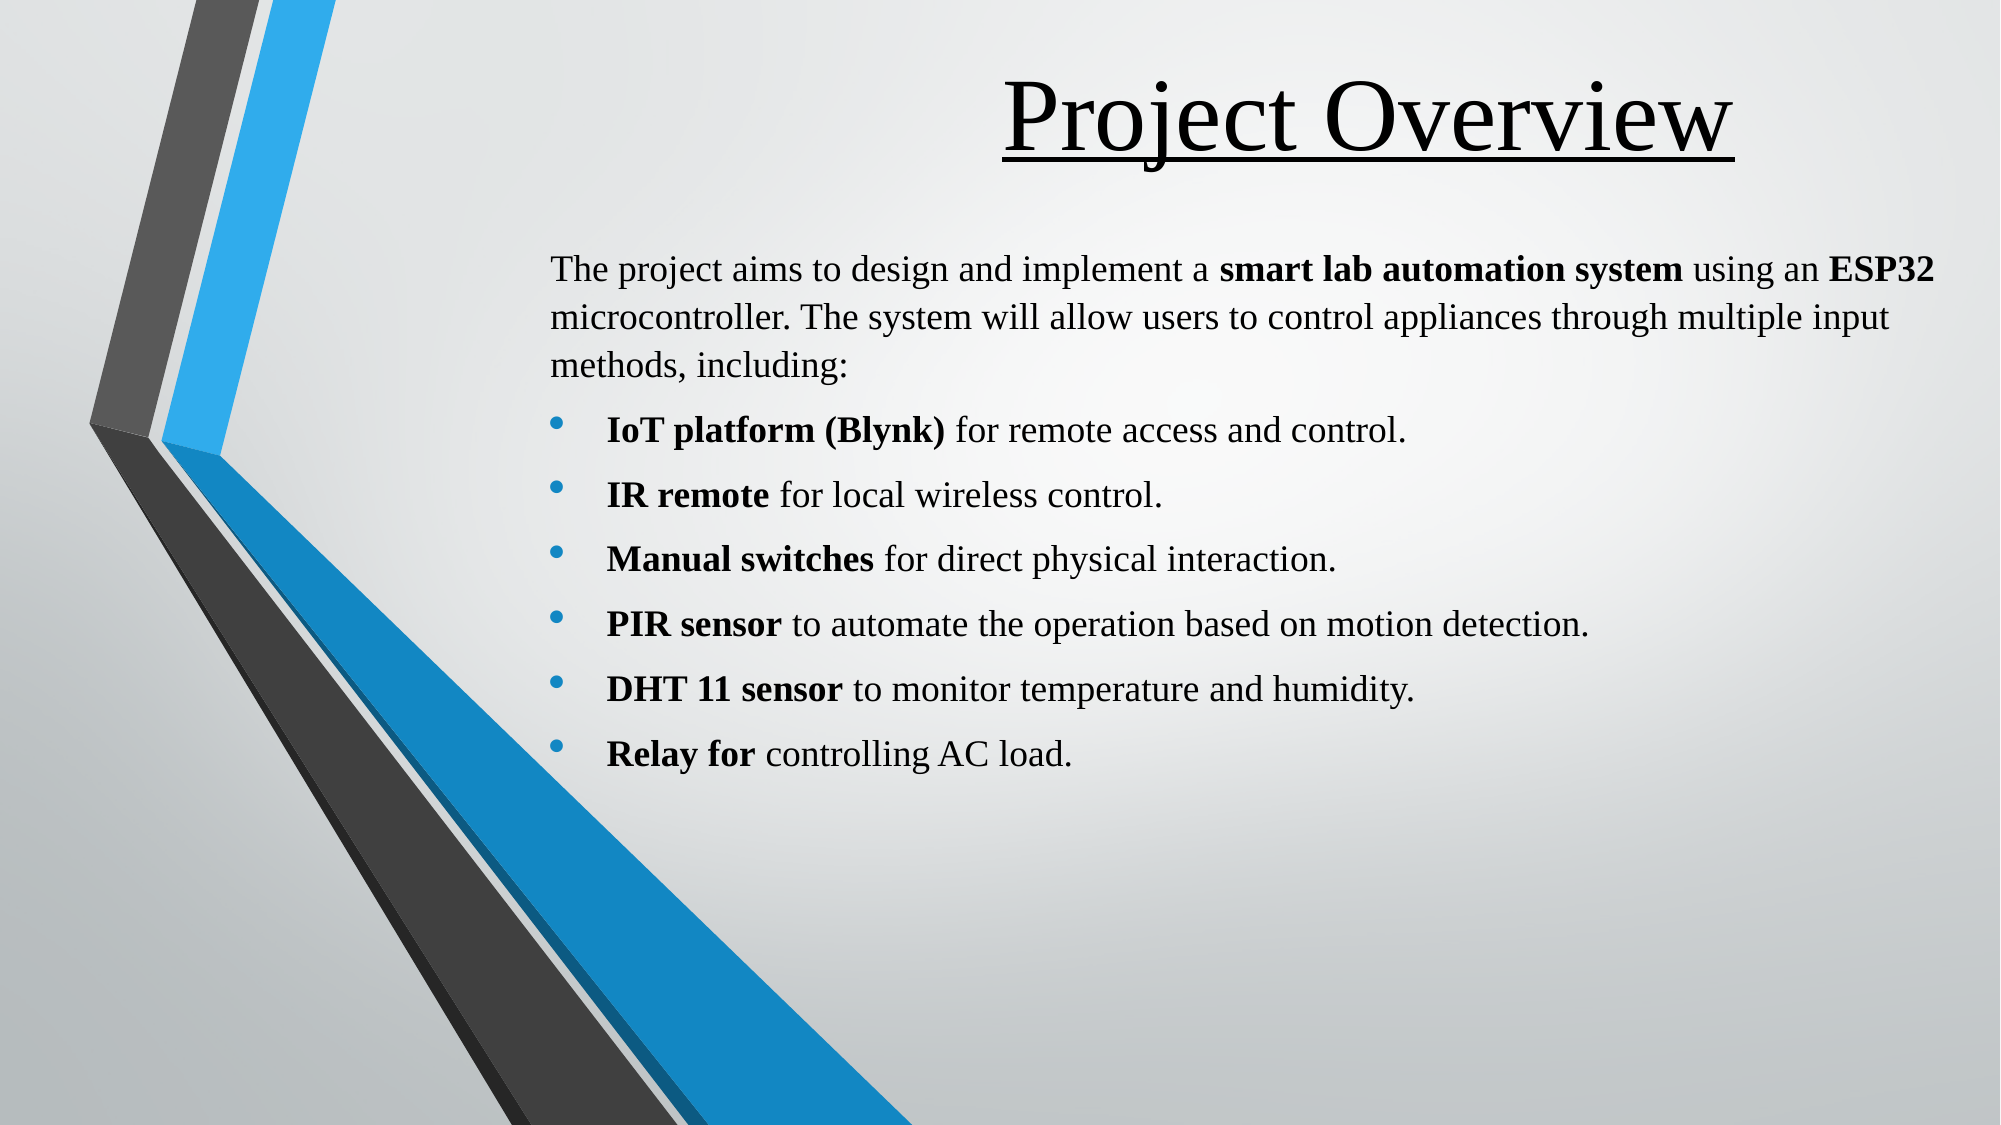

# Project Overview
The project aims to design and implement a smart lab automation system using an ESP32 microcontroller. The system will allow users to control appliances through multiple input methods, including:
IoT platform (Blynk) for remote access and control.
IR remote for local wireless control.
Manual switches for direct physical interaction.
PIR sensor to automate the operation based on motion detection.
DHT 11 sensor to monitor temperature and humidity.
Relay for controlling AC load.